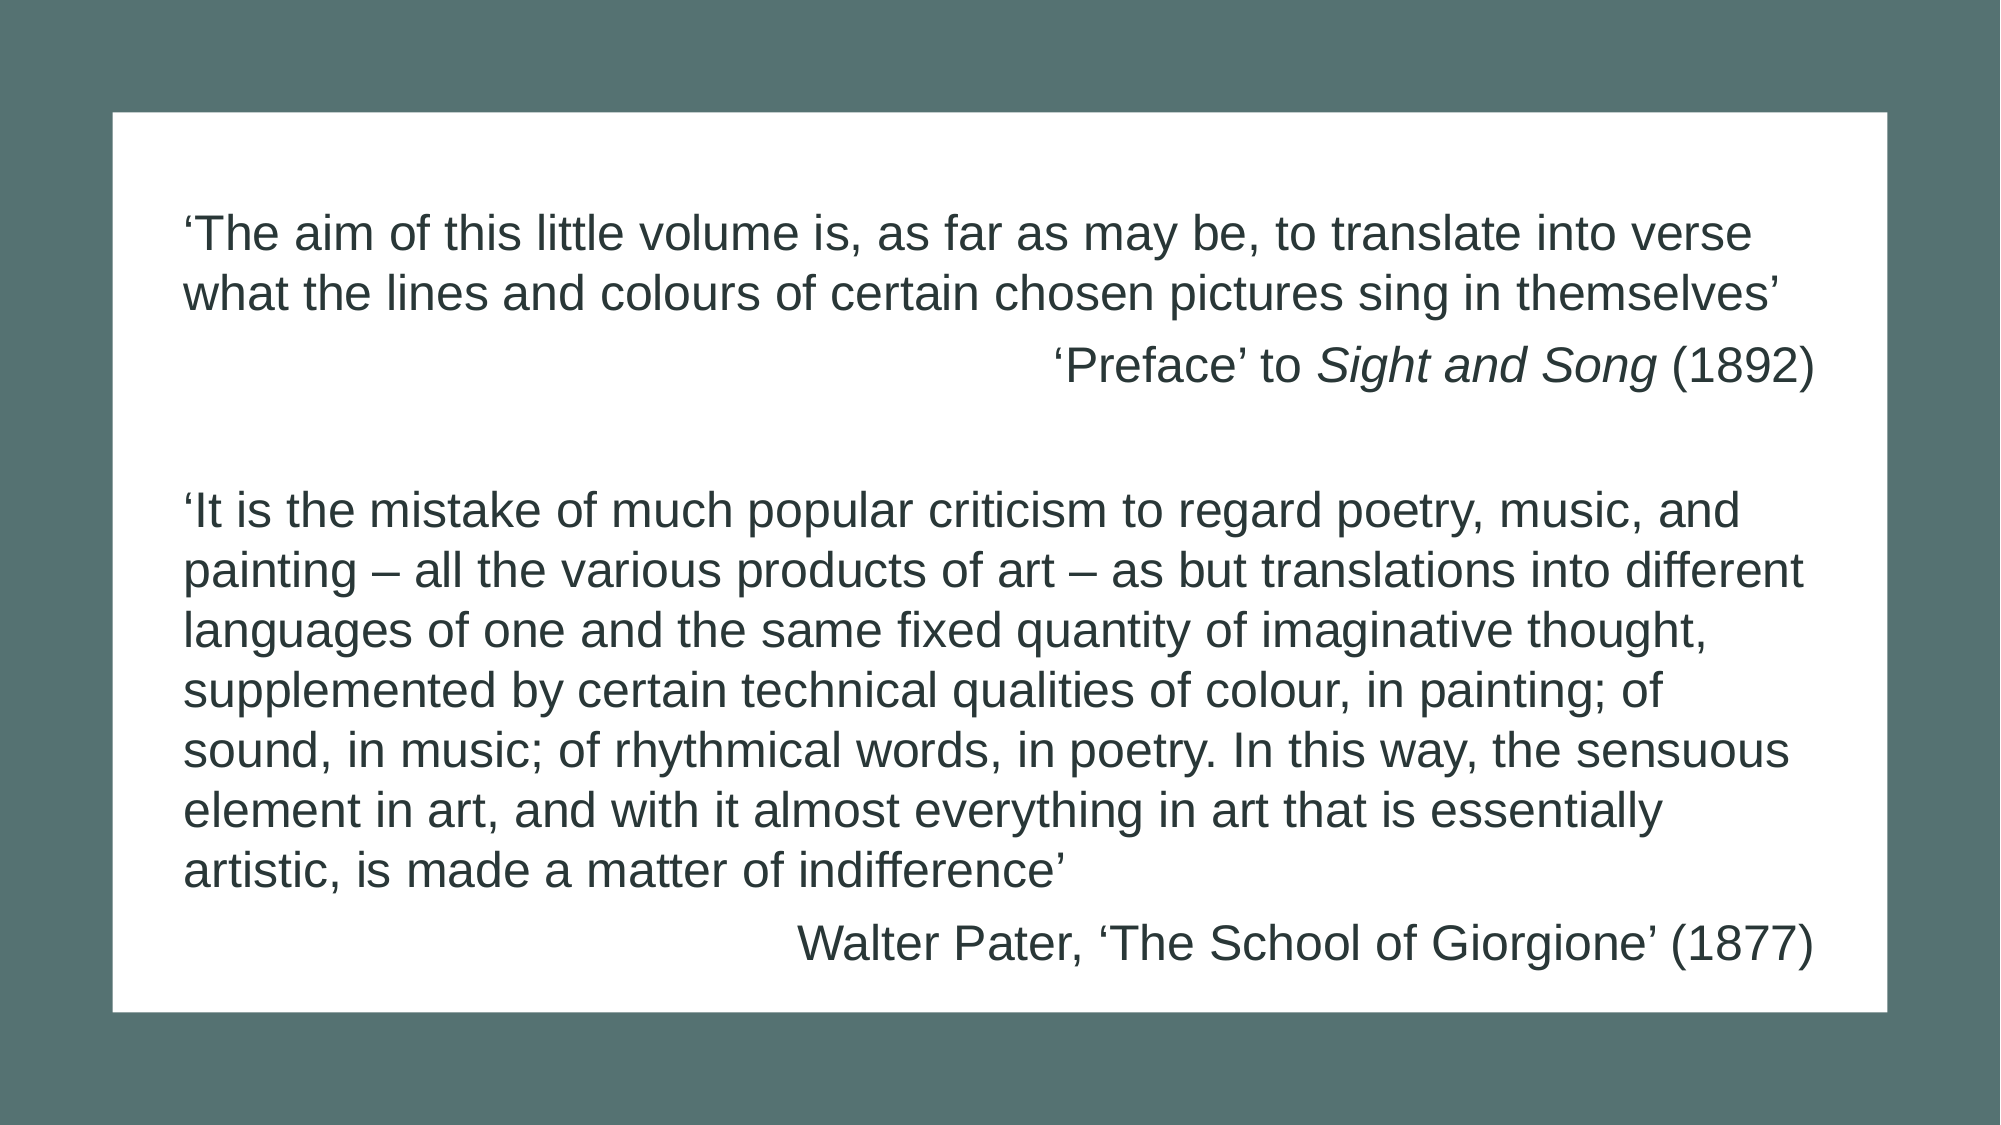

‘The aim of this little volume is, as far as may be, to translate into verse what the lines and colours of certain chosen pictures sing in themselves’
‘Preface’ to Sight and Song (1892)

‘It is the mistake of much popular criticism to regard poetry, music, and painting – all the various products of art – as but translations into different languages of one and the same fixed quantity of imaginative thought, supplemented by certain technical qualities of colour, in painting; of sound, in music; of rhythmical words, in poetry. In this way, the sensuous element in art, and with it almost everything in art that is essentially artistic, is made a matter of indifference’
Walter Pater, ‘The School of Giorgione’ (1877)